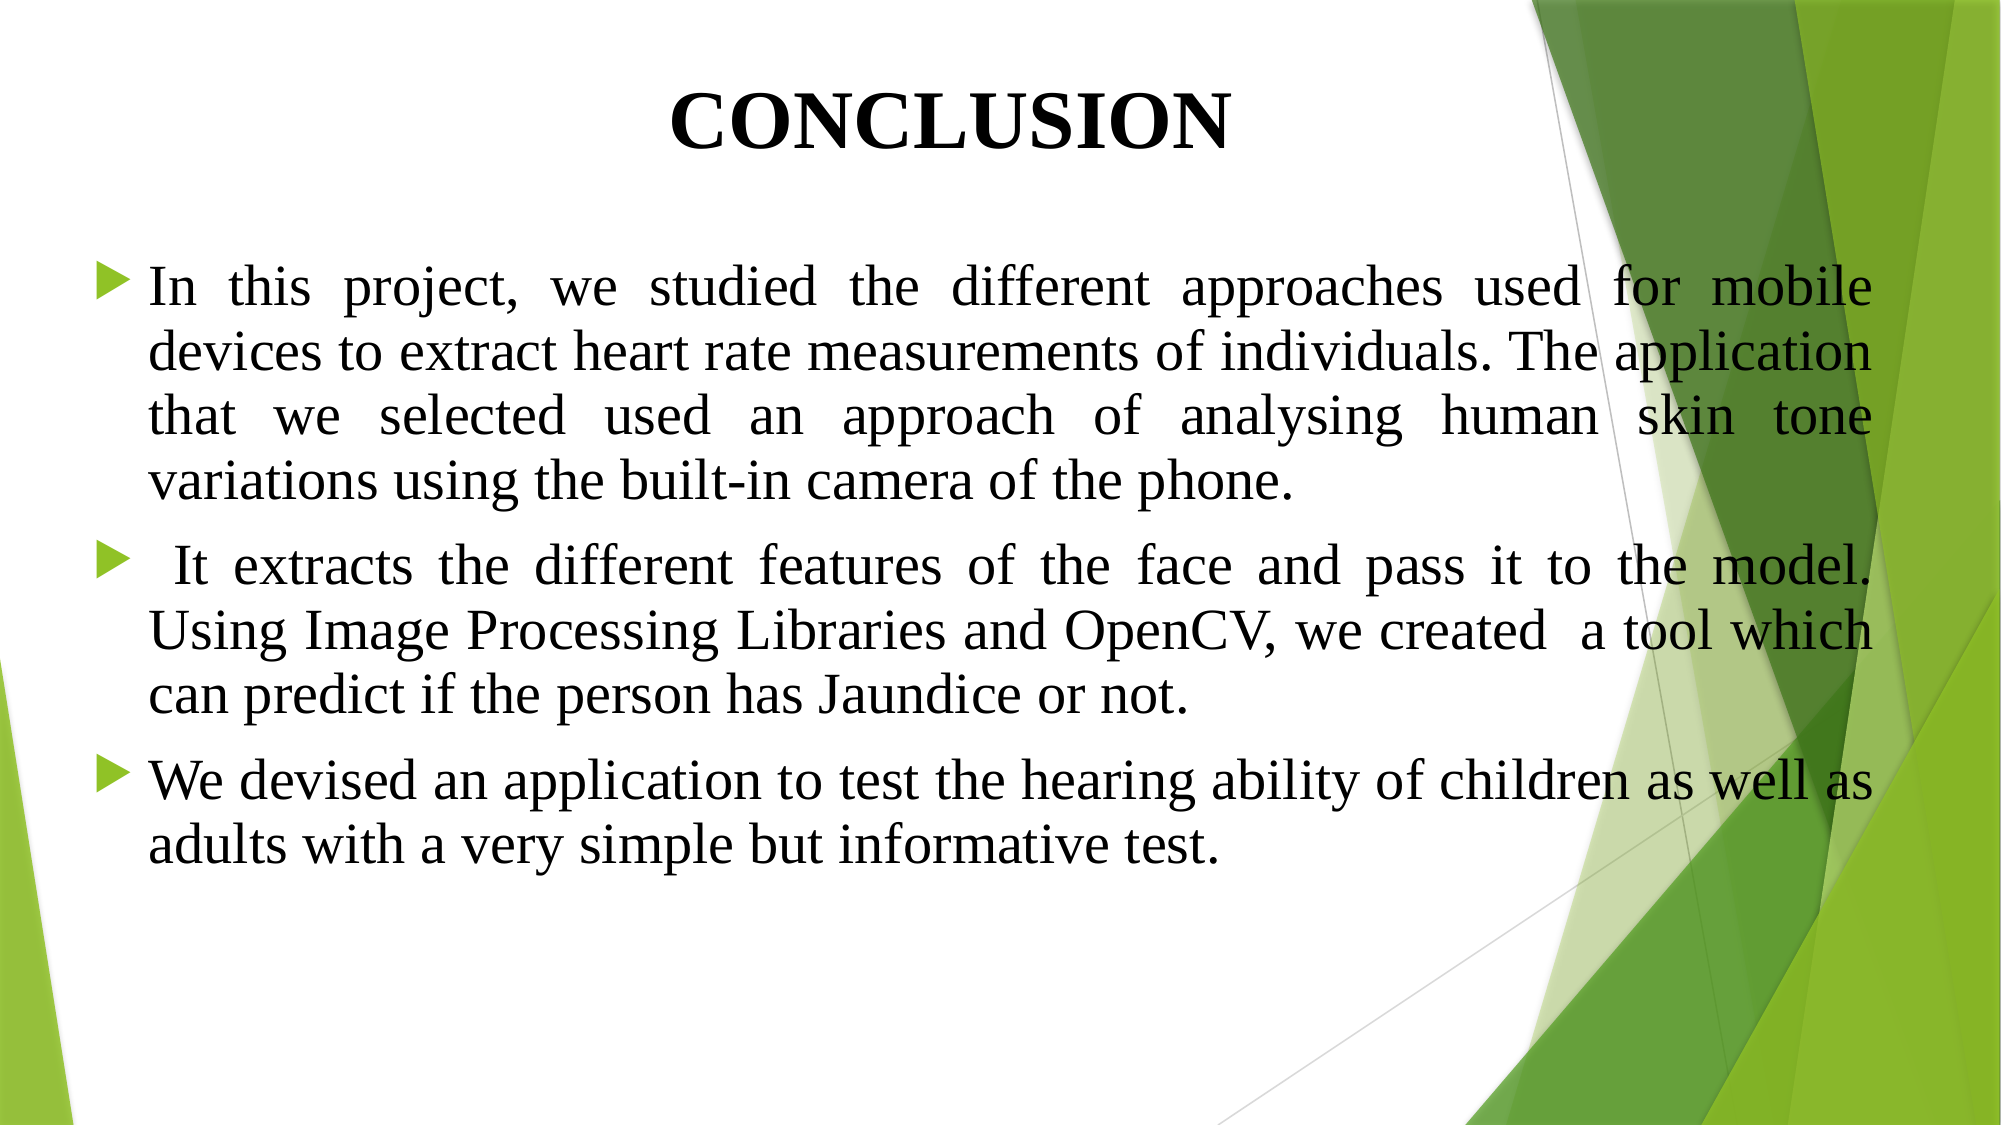

# CONCLUSION
In this project, we studied the different approaches used for mobile devices to extract heart rate measurements of individuals. The application that we selected used an approach of analysing human skin tone variations using the built-in camera of the phone.
 It extracts the different features of the face and pass it to the model. Using Image Processing Libraries and OpenCV, we created  a tool which can predict if the person has Jaundice or not.
We devised an application to test the hearing ability of children as well as adults with a very simple but informative test.